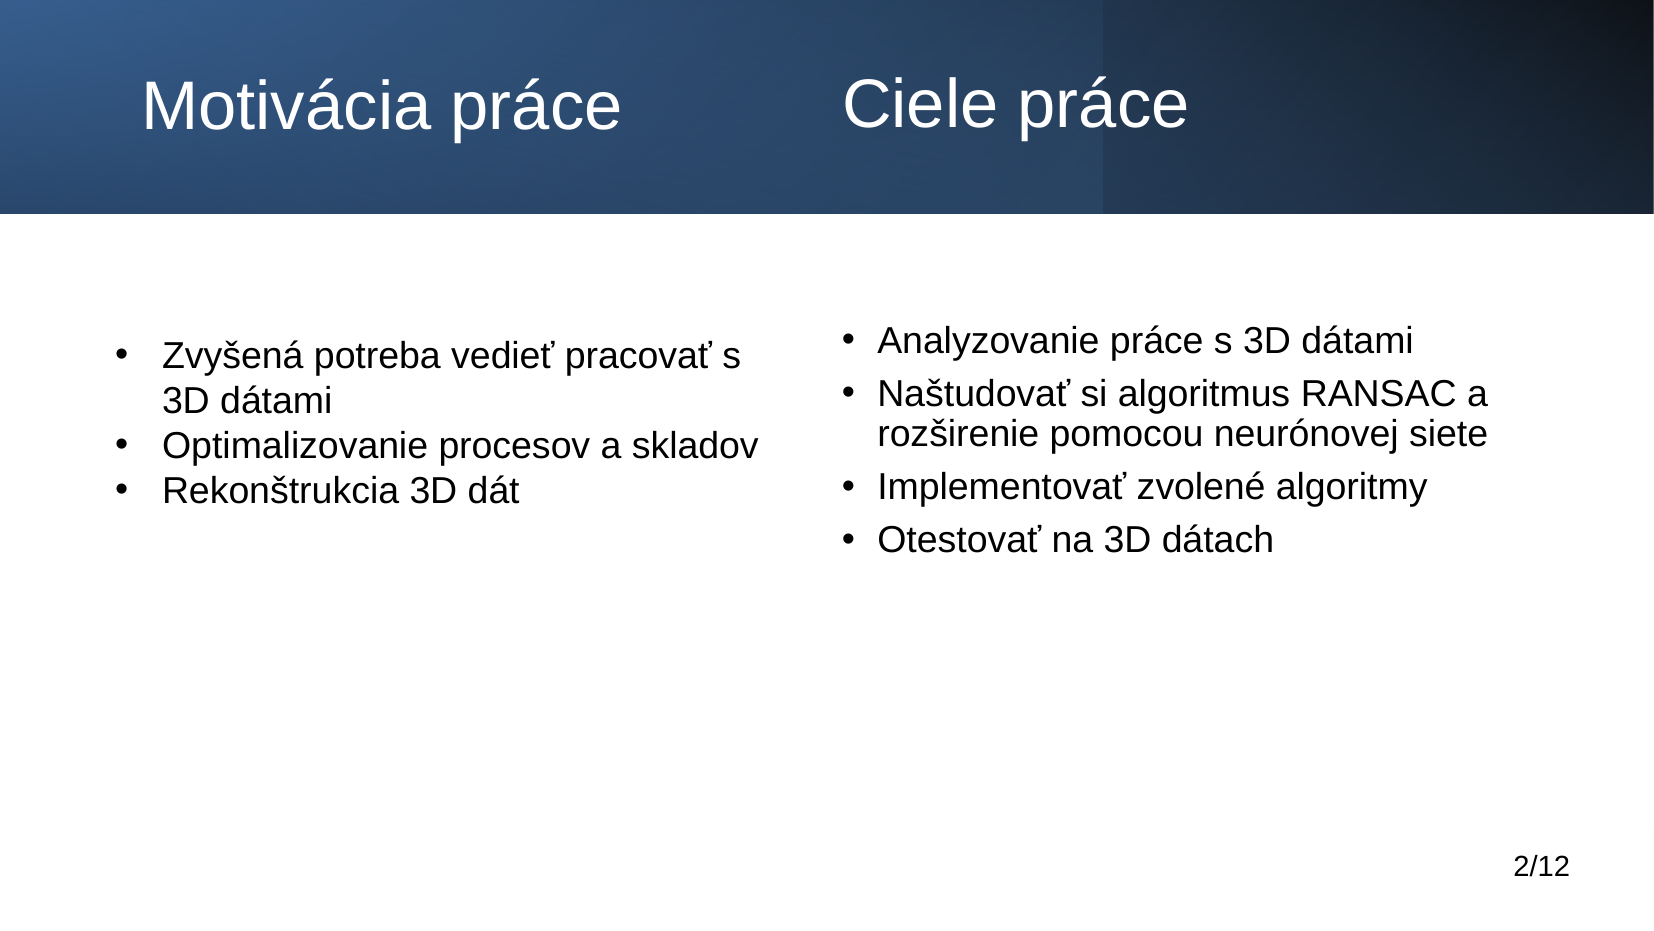

# Ciele práce
Motivácia práce

Zvyšená potreba vedieť pracovať s 3D dátami
Optimalizovanie procesov a skladov
Rekonštrukcia 3D dát
Analyzovanie práce s 3D dátami
Naštudovať si algoritmus RANSAC a rozširenie pomocou neurónovej siete
Implementovať zvolené algoritmy
Otestovať na 3D dátach
2/12